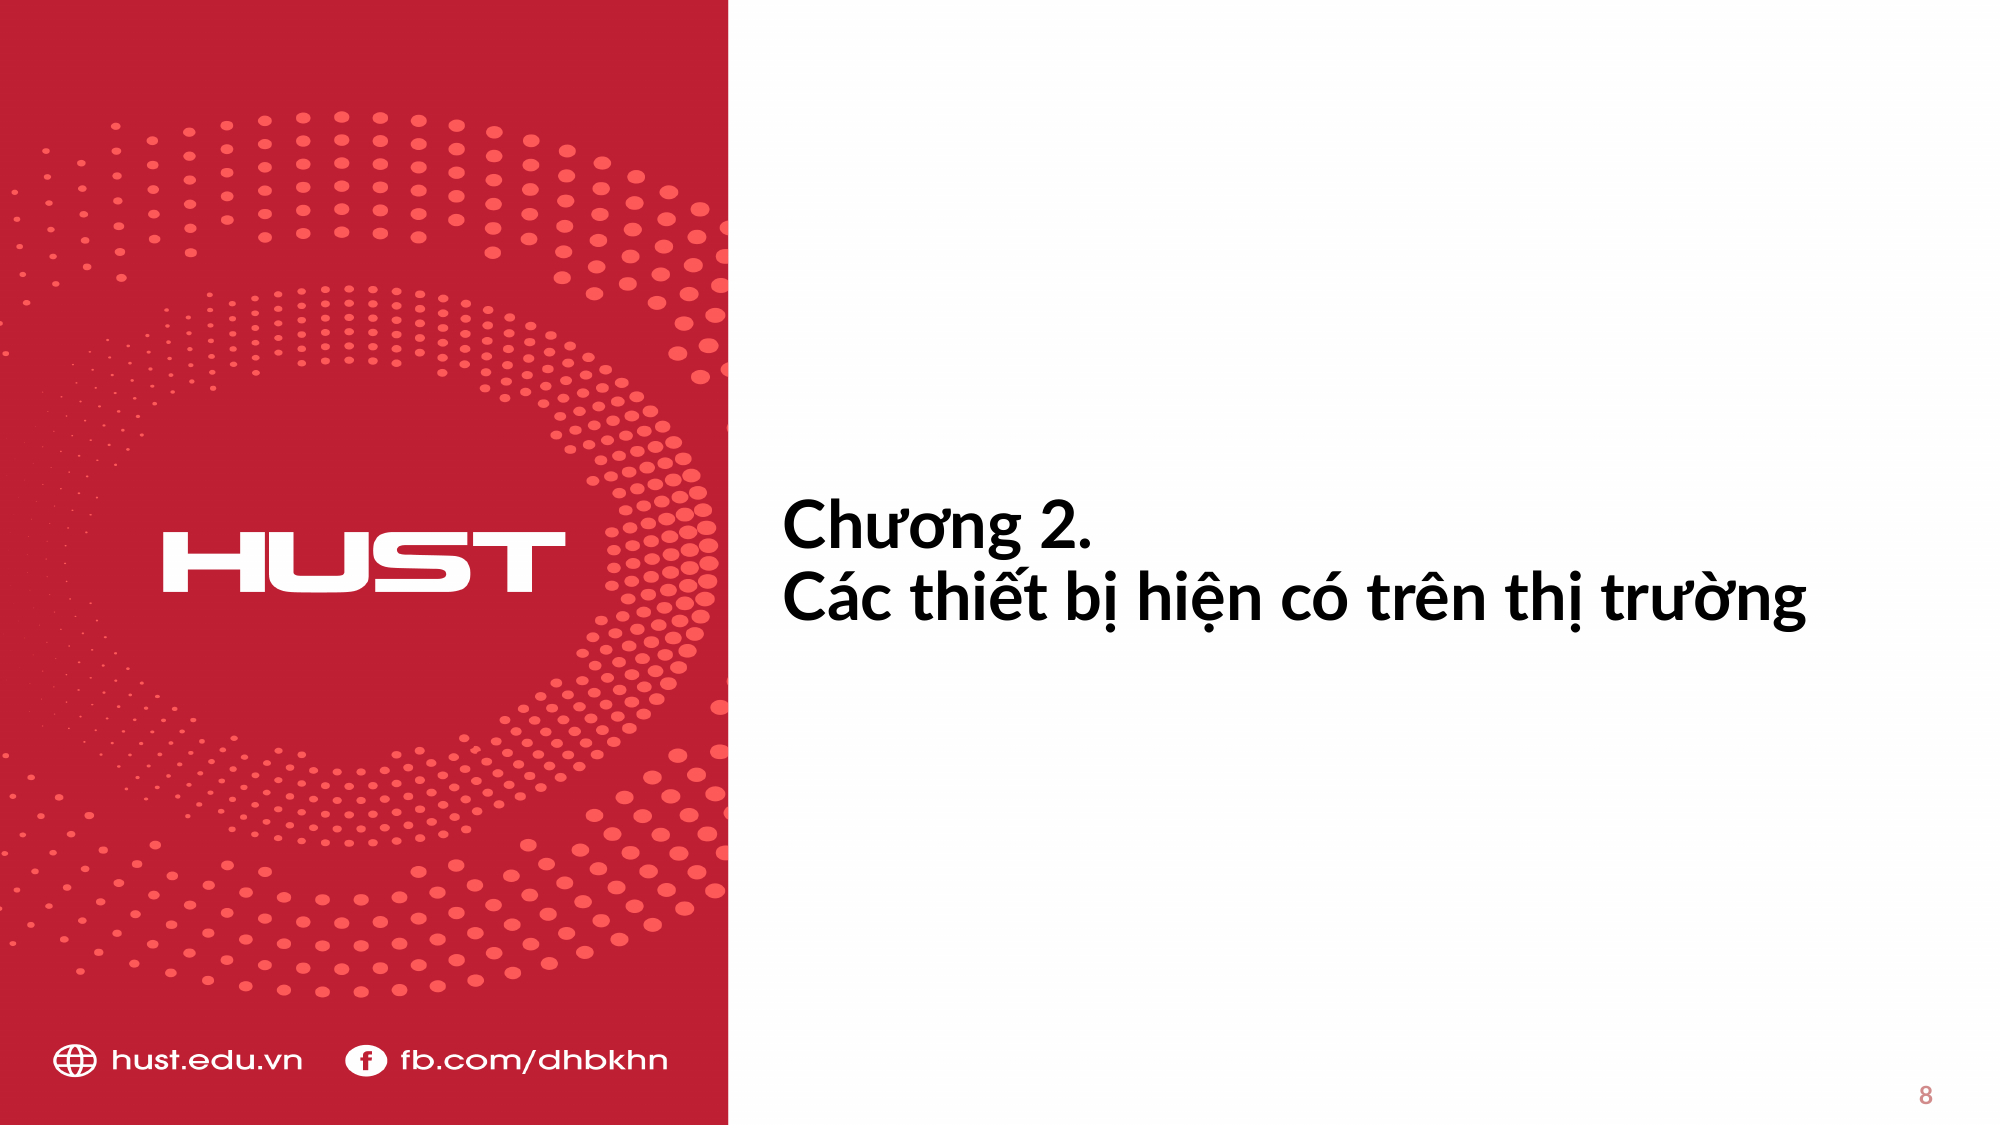

# Chương 2. Các thiết bị hiện có trên thị trường
8